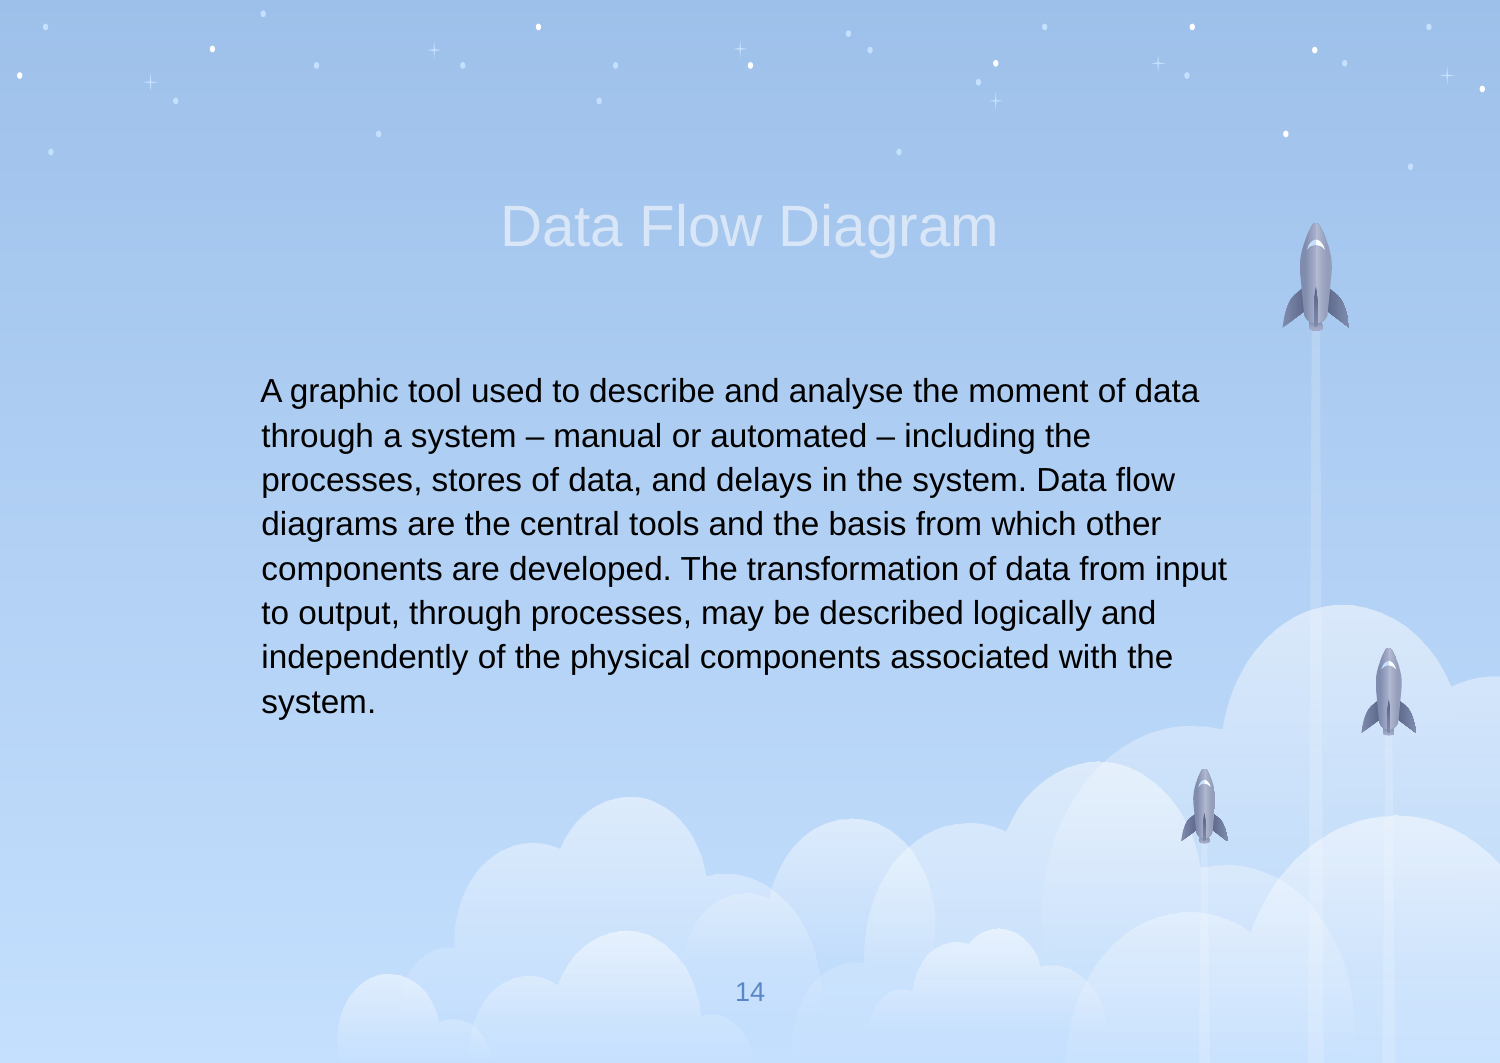

# Data Flow Diagram
A graphic tool used to describe and analyse the moment of data through a system – manual or automated – including the processes, stores of data, and delays in the system. Data flow diagrams are the central tools and the basis from which other components are developed. The transformation of data from input to output, through processes, may be described logically and independently of the physical components associated with the system.
14